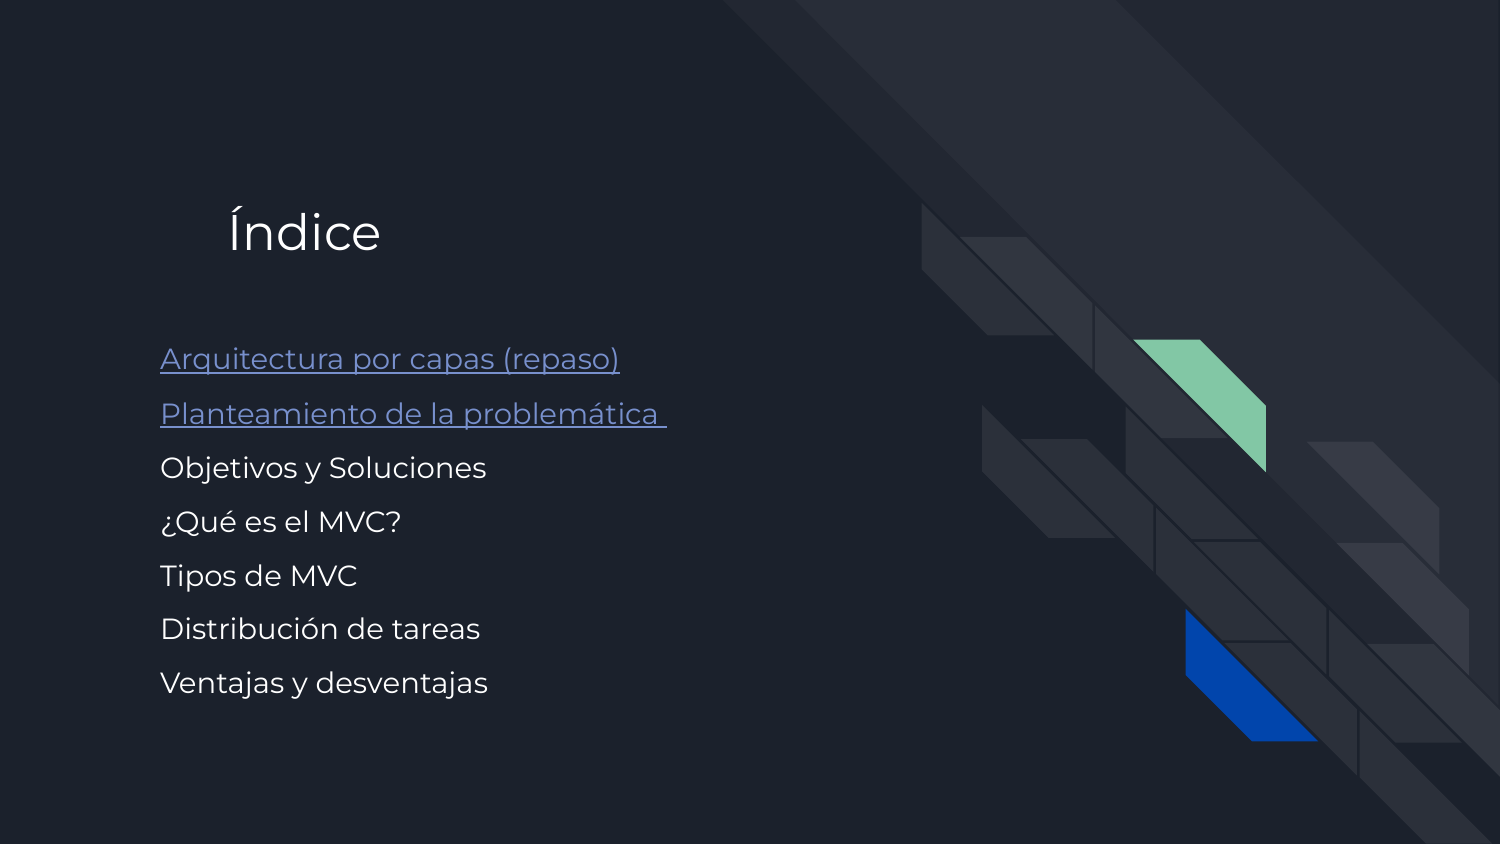

Índice
Arquitectura por capas (repaso)
Planteamiento de la problemática
Objetivos y Soluciones
¿Qué es el MVC?
Tipos de MVC
Distribución de tareas
Ventajas y desventajas